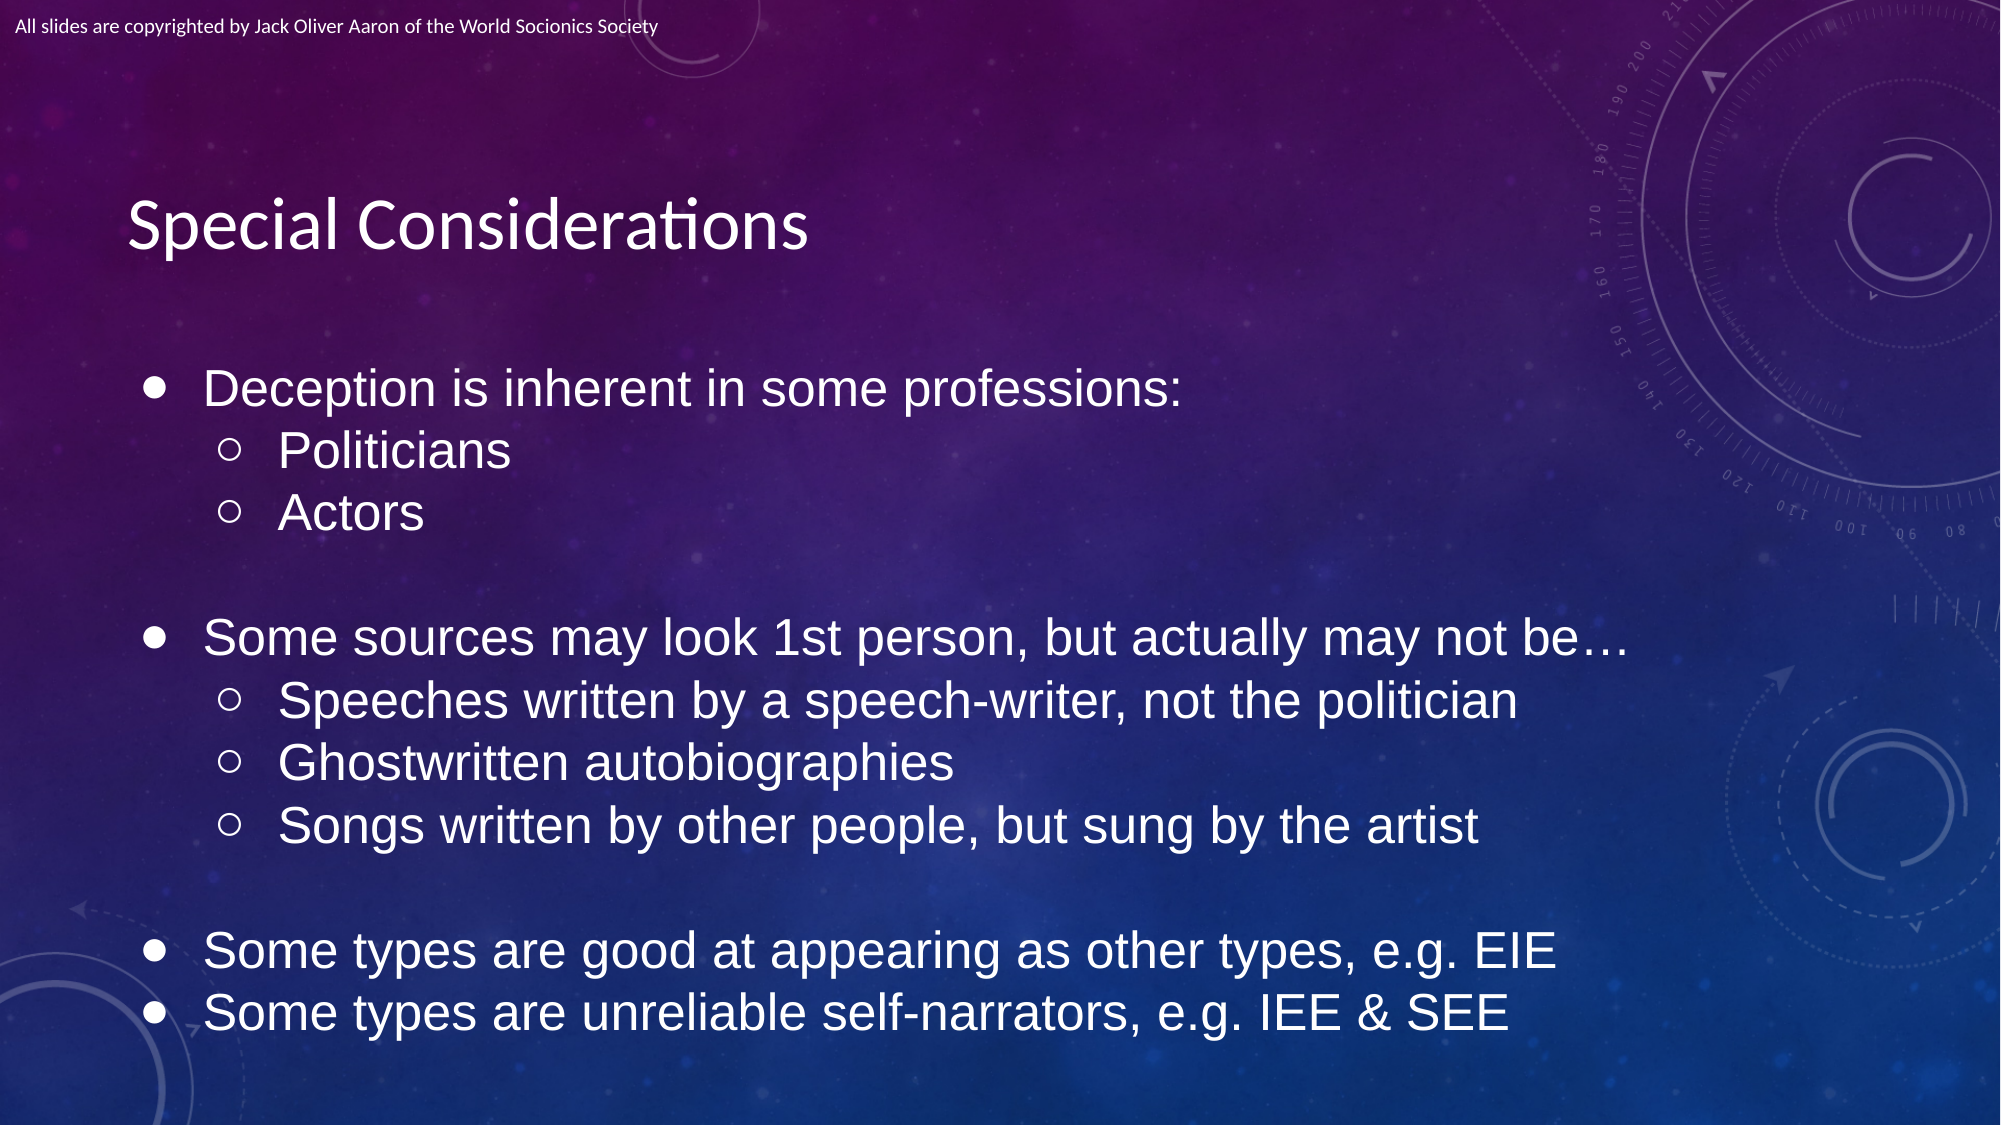

All slides are copyrighted by Jack Oliver Aaron of the World Socionics Society
# Special Considerations
Deception is inherent in some professions:
Politicians
Actors

Some sources may look 1st person, but actually may not be…
Speeches written by a speech-writer, not the politician
Ghostwritten autobiographies
Songs written by other people, but sung by the artist

Some types are good at appearing as other types, e.g. EIE
Some types are unreliable self-narrators, e.g. IEE & SEE